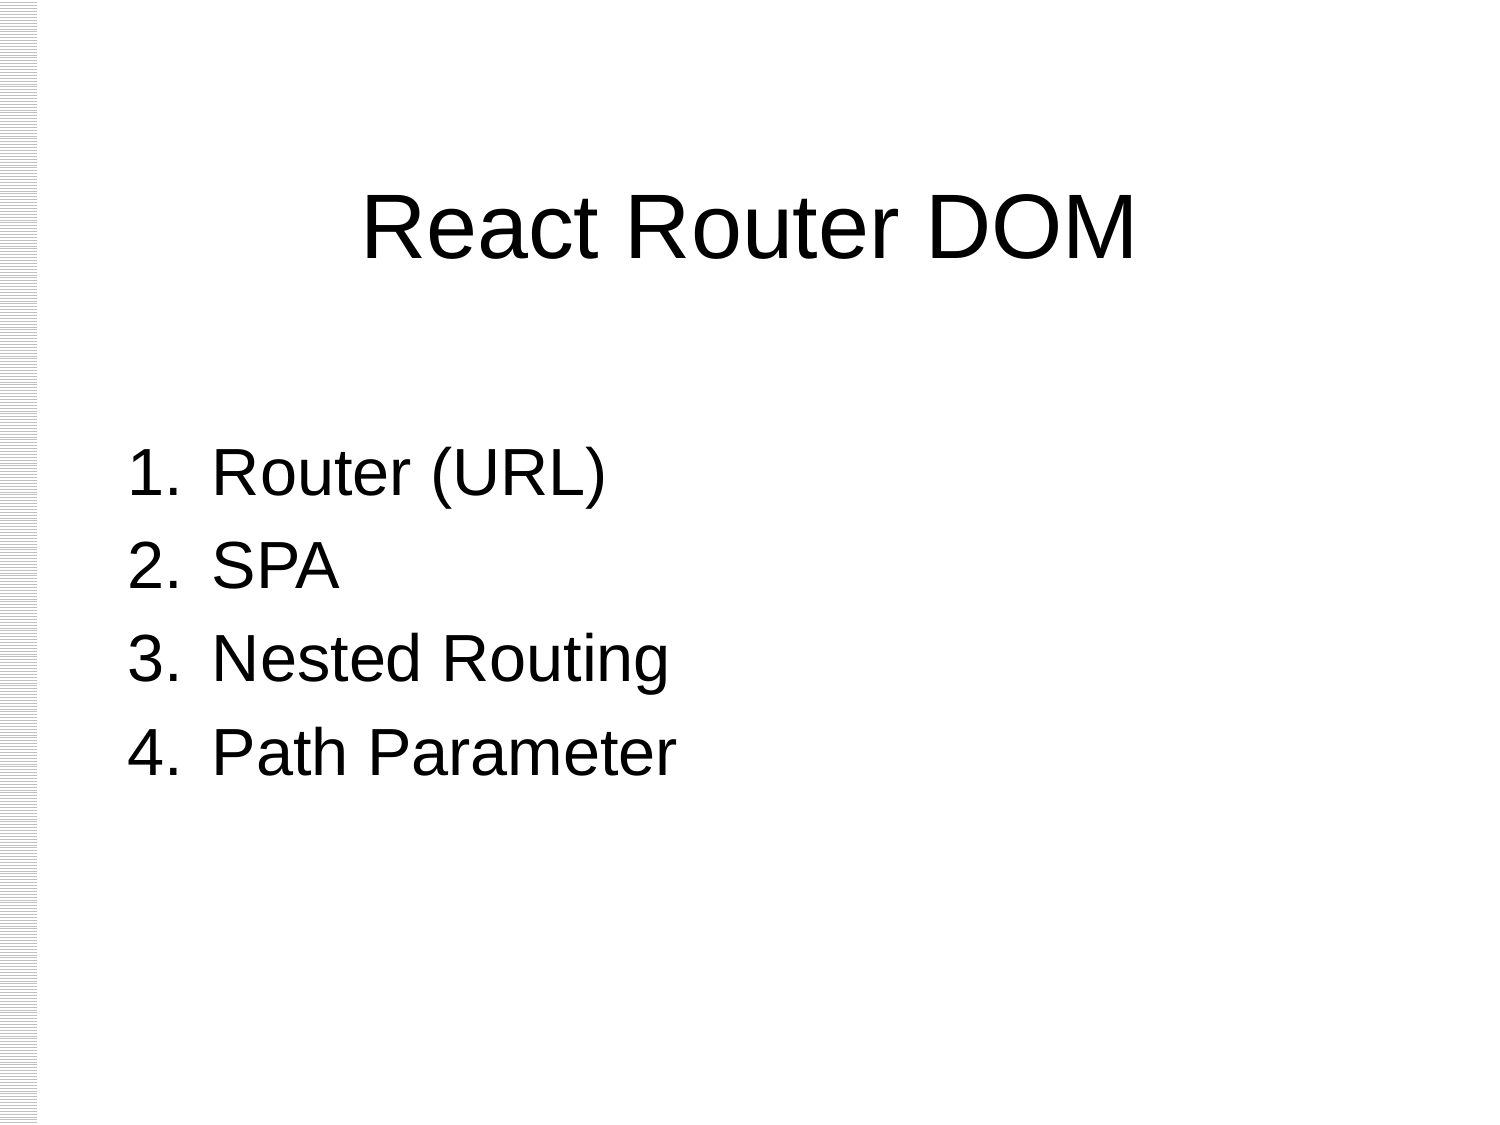

# React Router DOM
Router (URL)
SPA
Nested Routing
Path Parameter